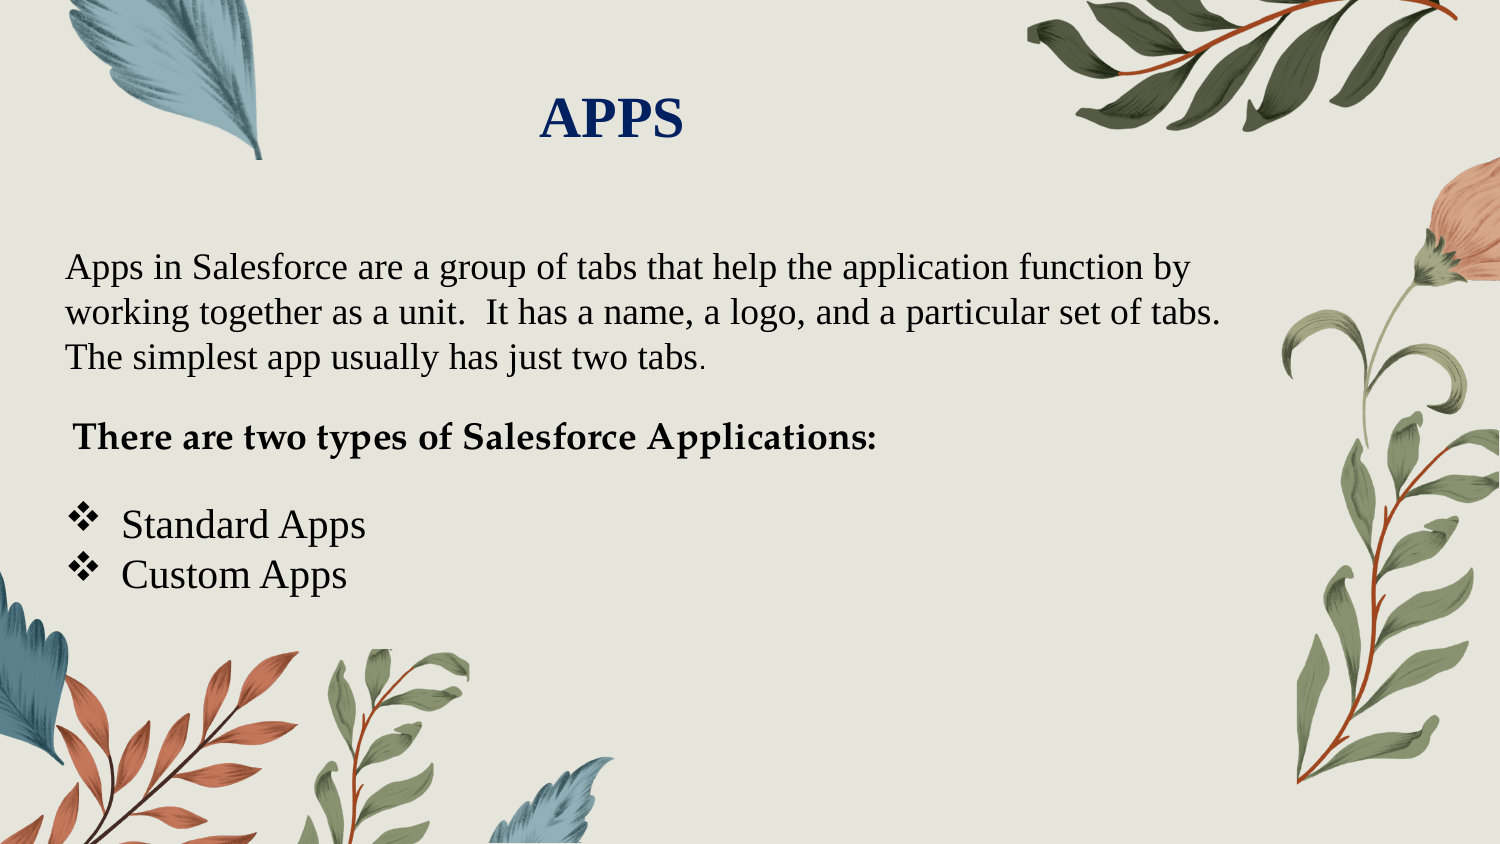

APPS
Apps in Salesforce are a group of tabs that help the application function by working together as a unit.  It has a name, a logo, and a particular set of tabs. The simplest app usually has just two tabs.

 There are two types of Salesforce Applications:

Standard Apps
Custom Apps